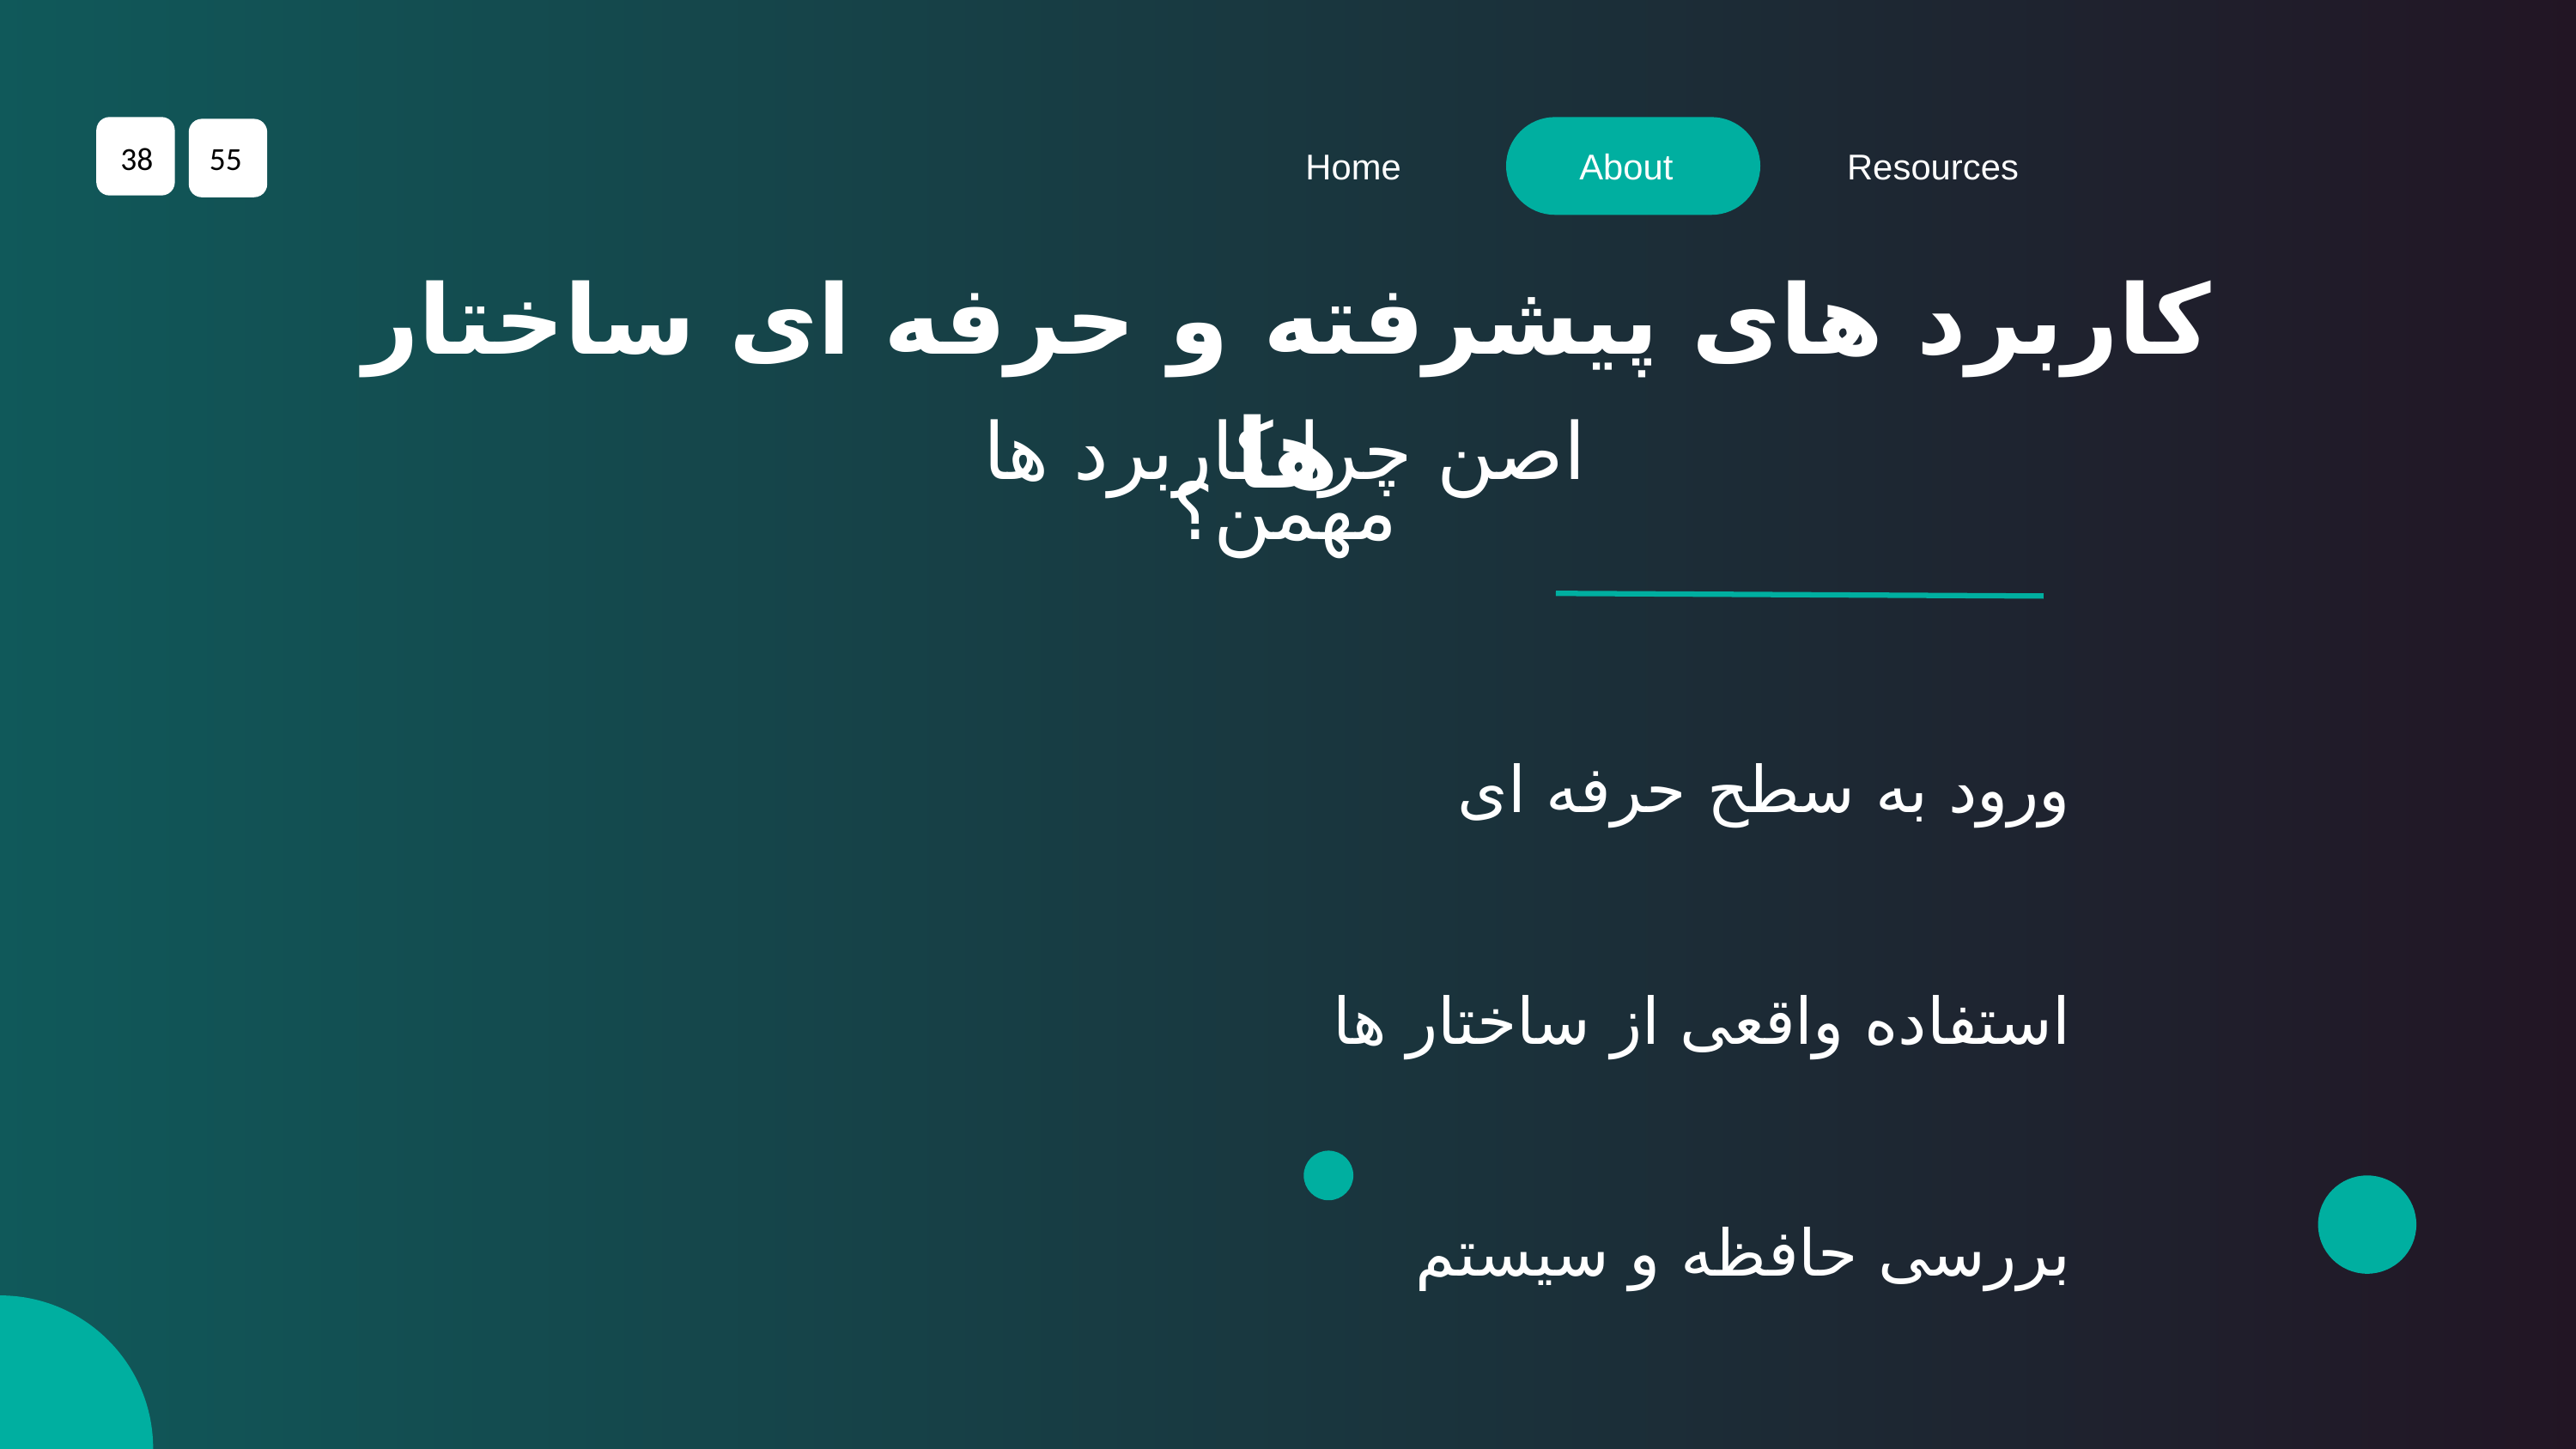

38
55
Home
About
Resources
کاربرد های پیشرفته و حرفه ای ساختار ها
اصن چرا کاربرد ها مهمن؟
ورود به سطح حرفه ای
استفاده واقعی از ساختار ها
بررسی حافظه و سیستم